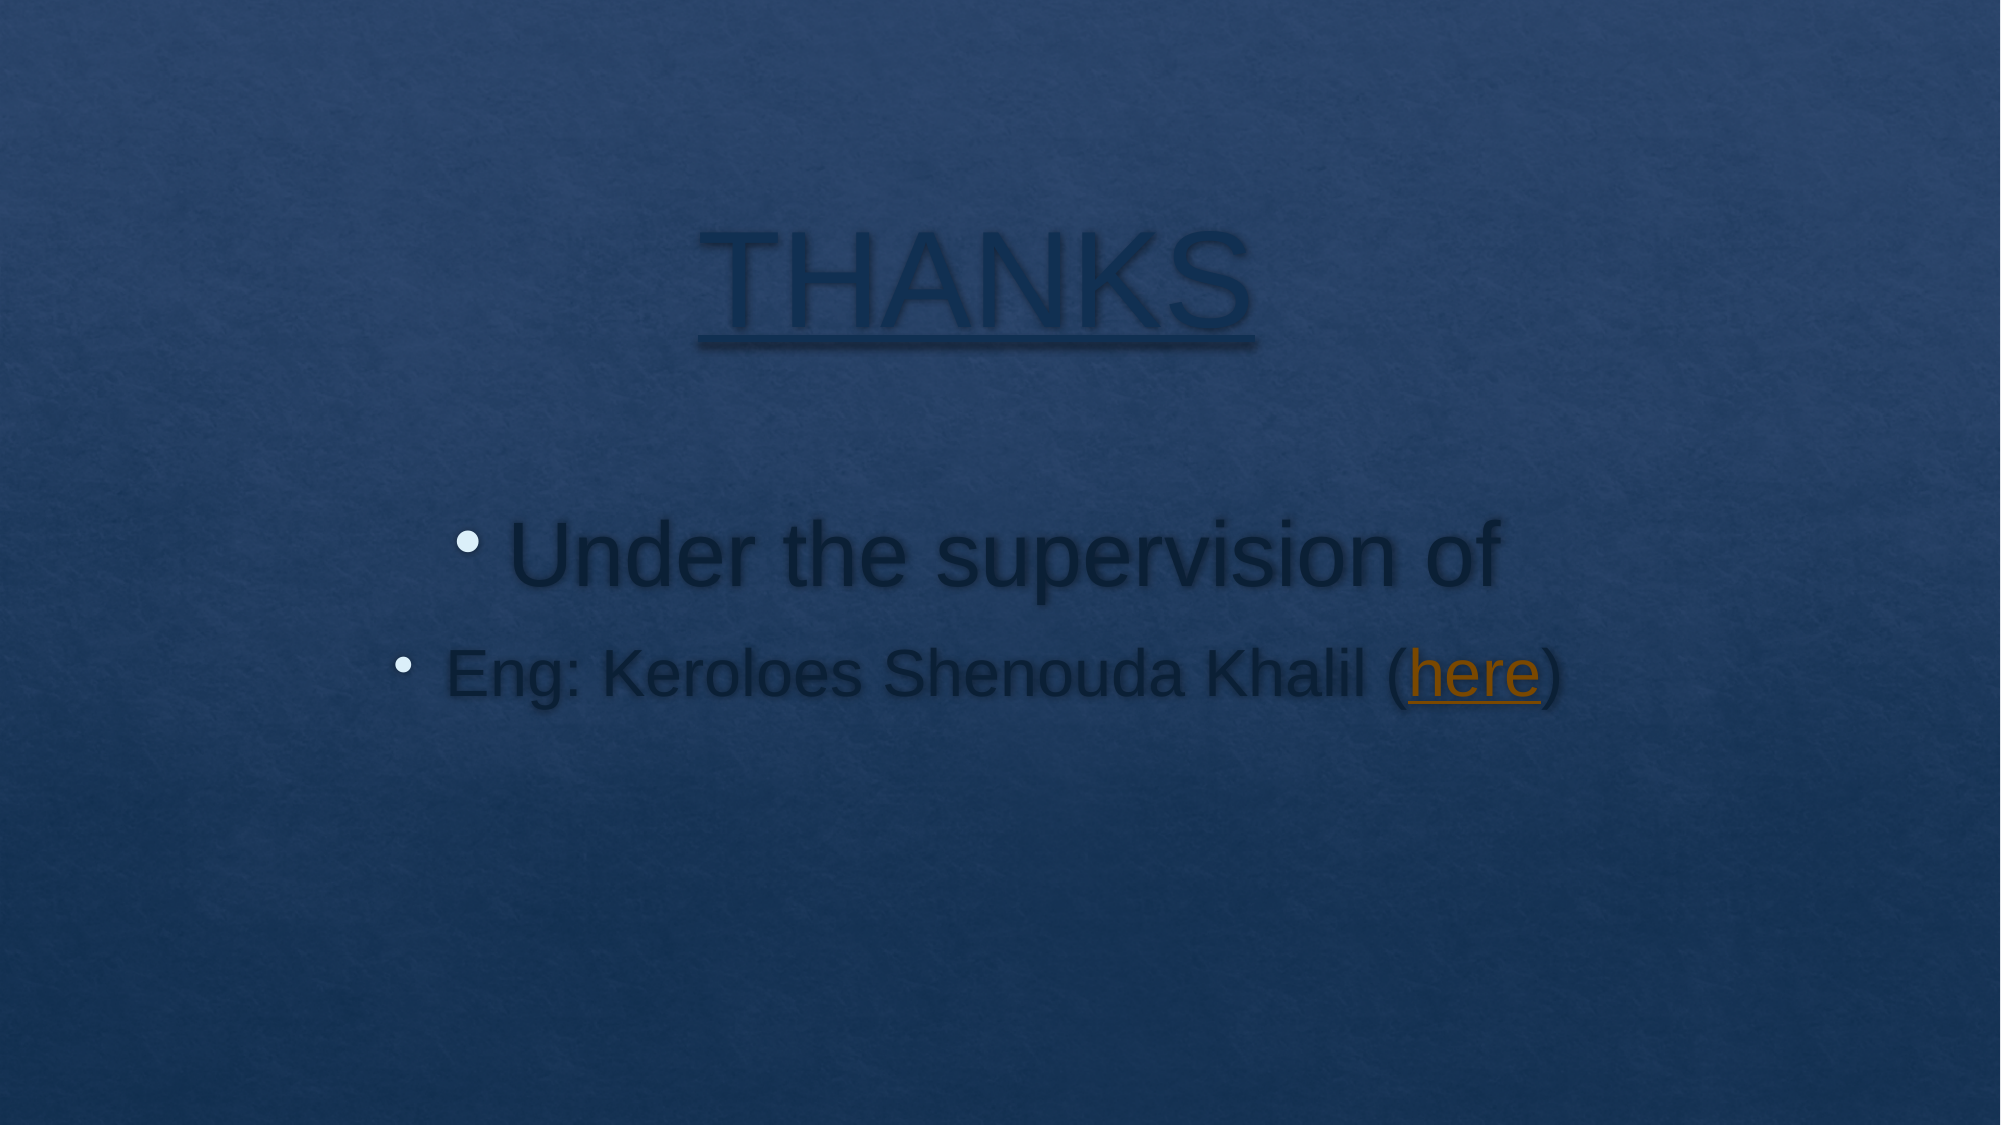

# THANKS
Under the supervision of
Eng: Keroloes Shenouda Khalil (here)